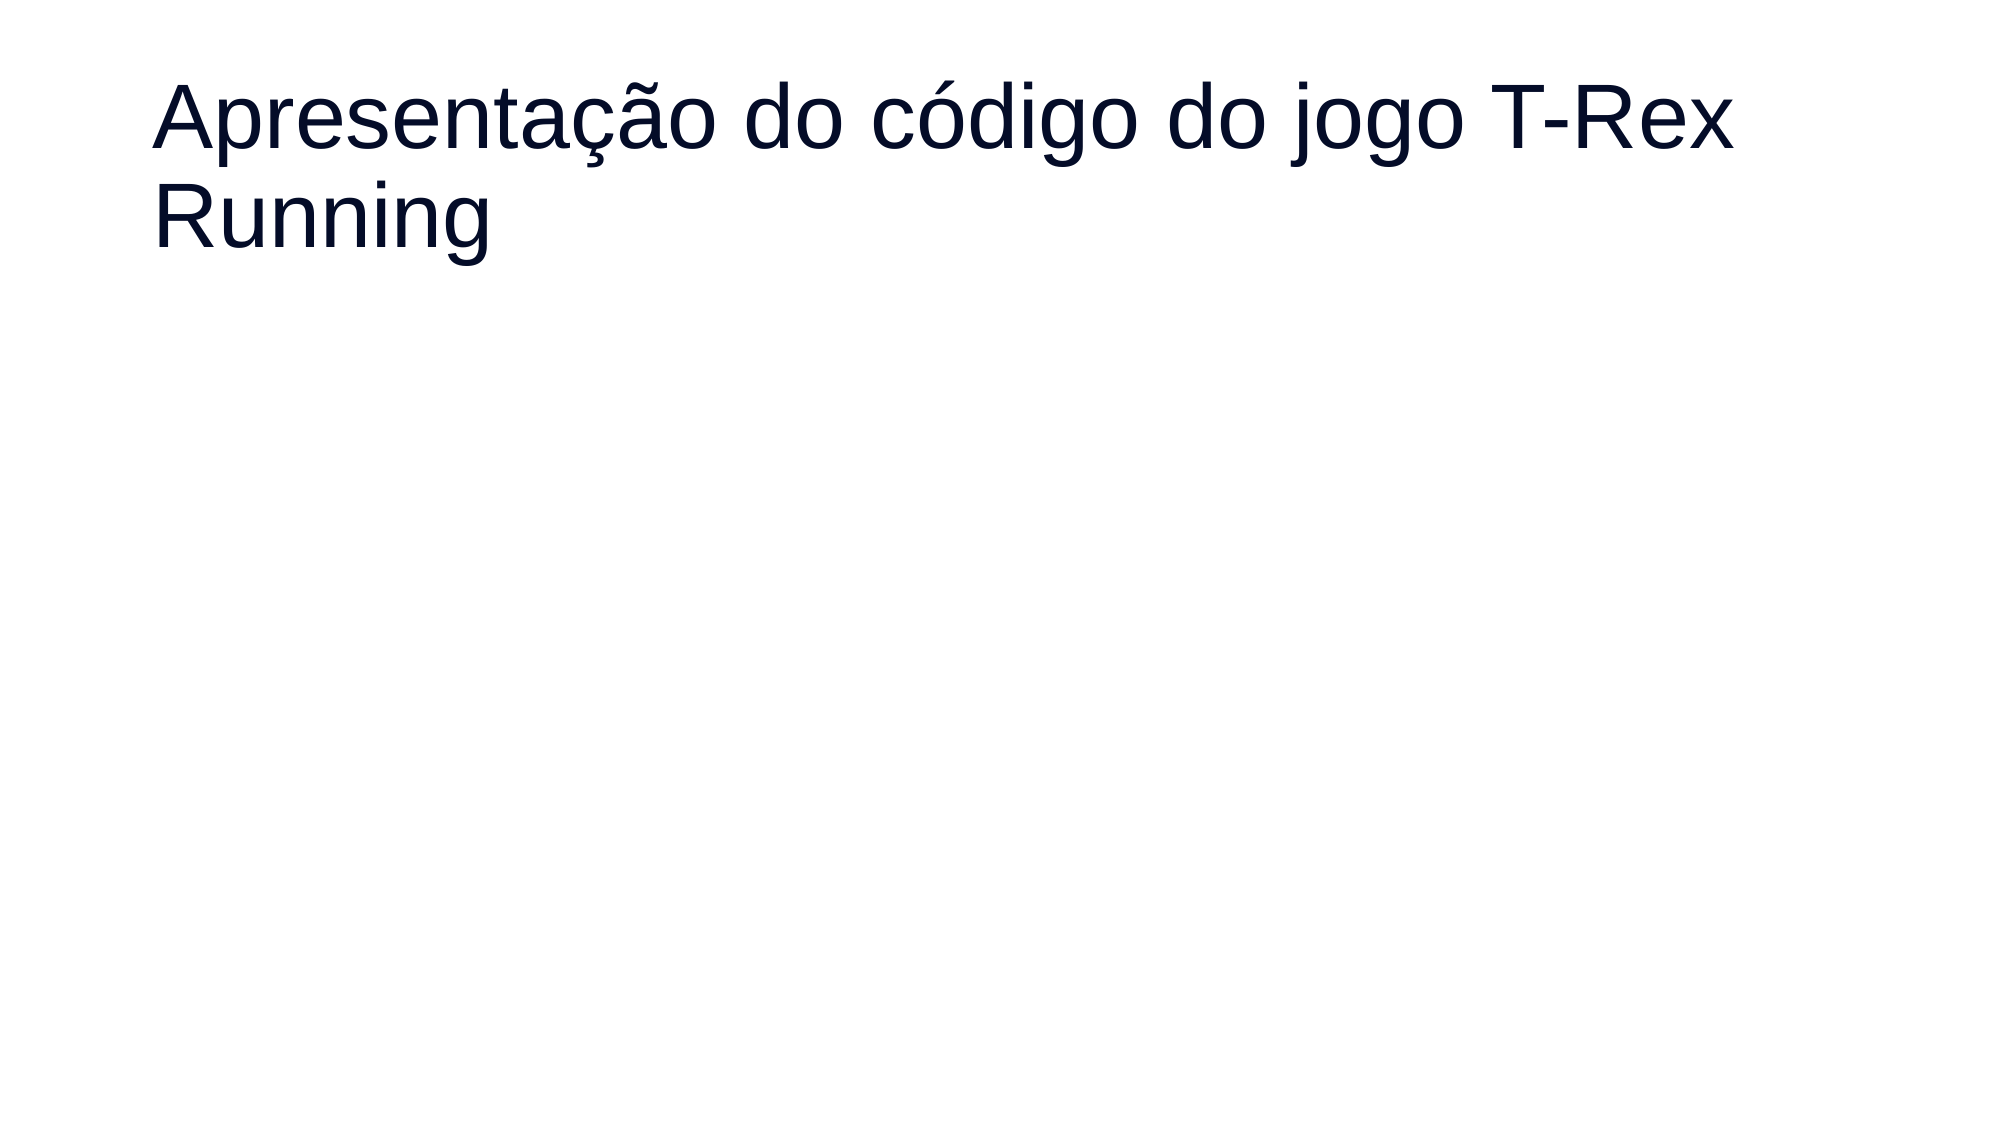

# Apresentação do código do jogo T-Rex Running